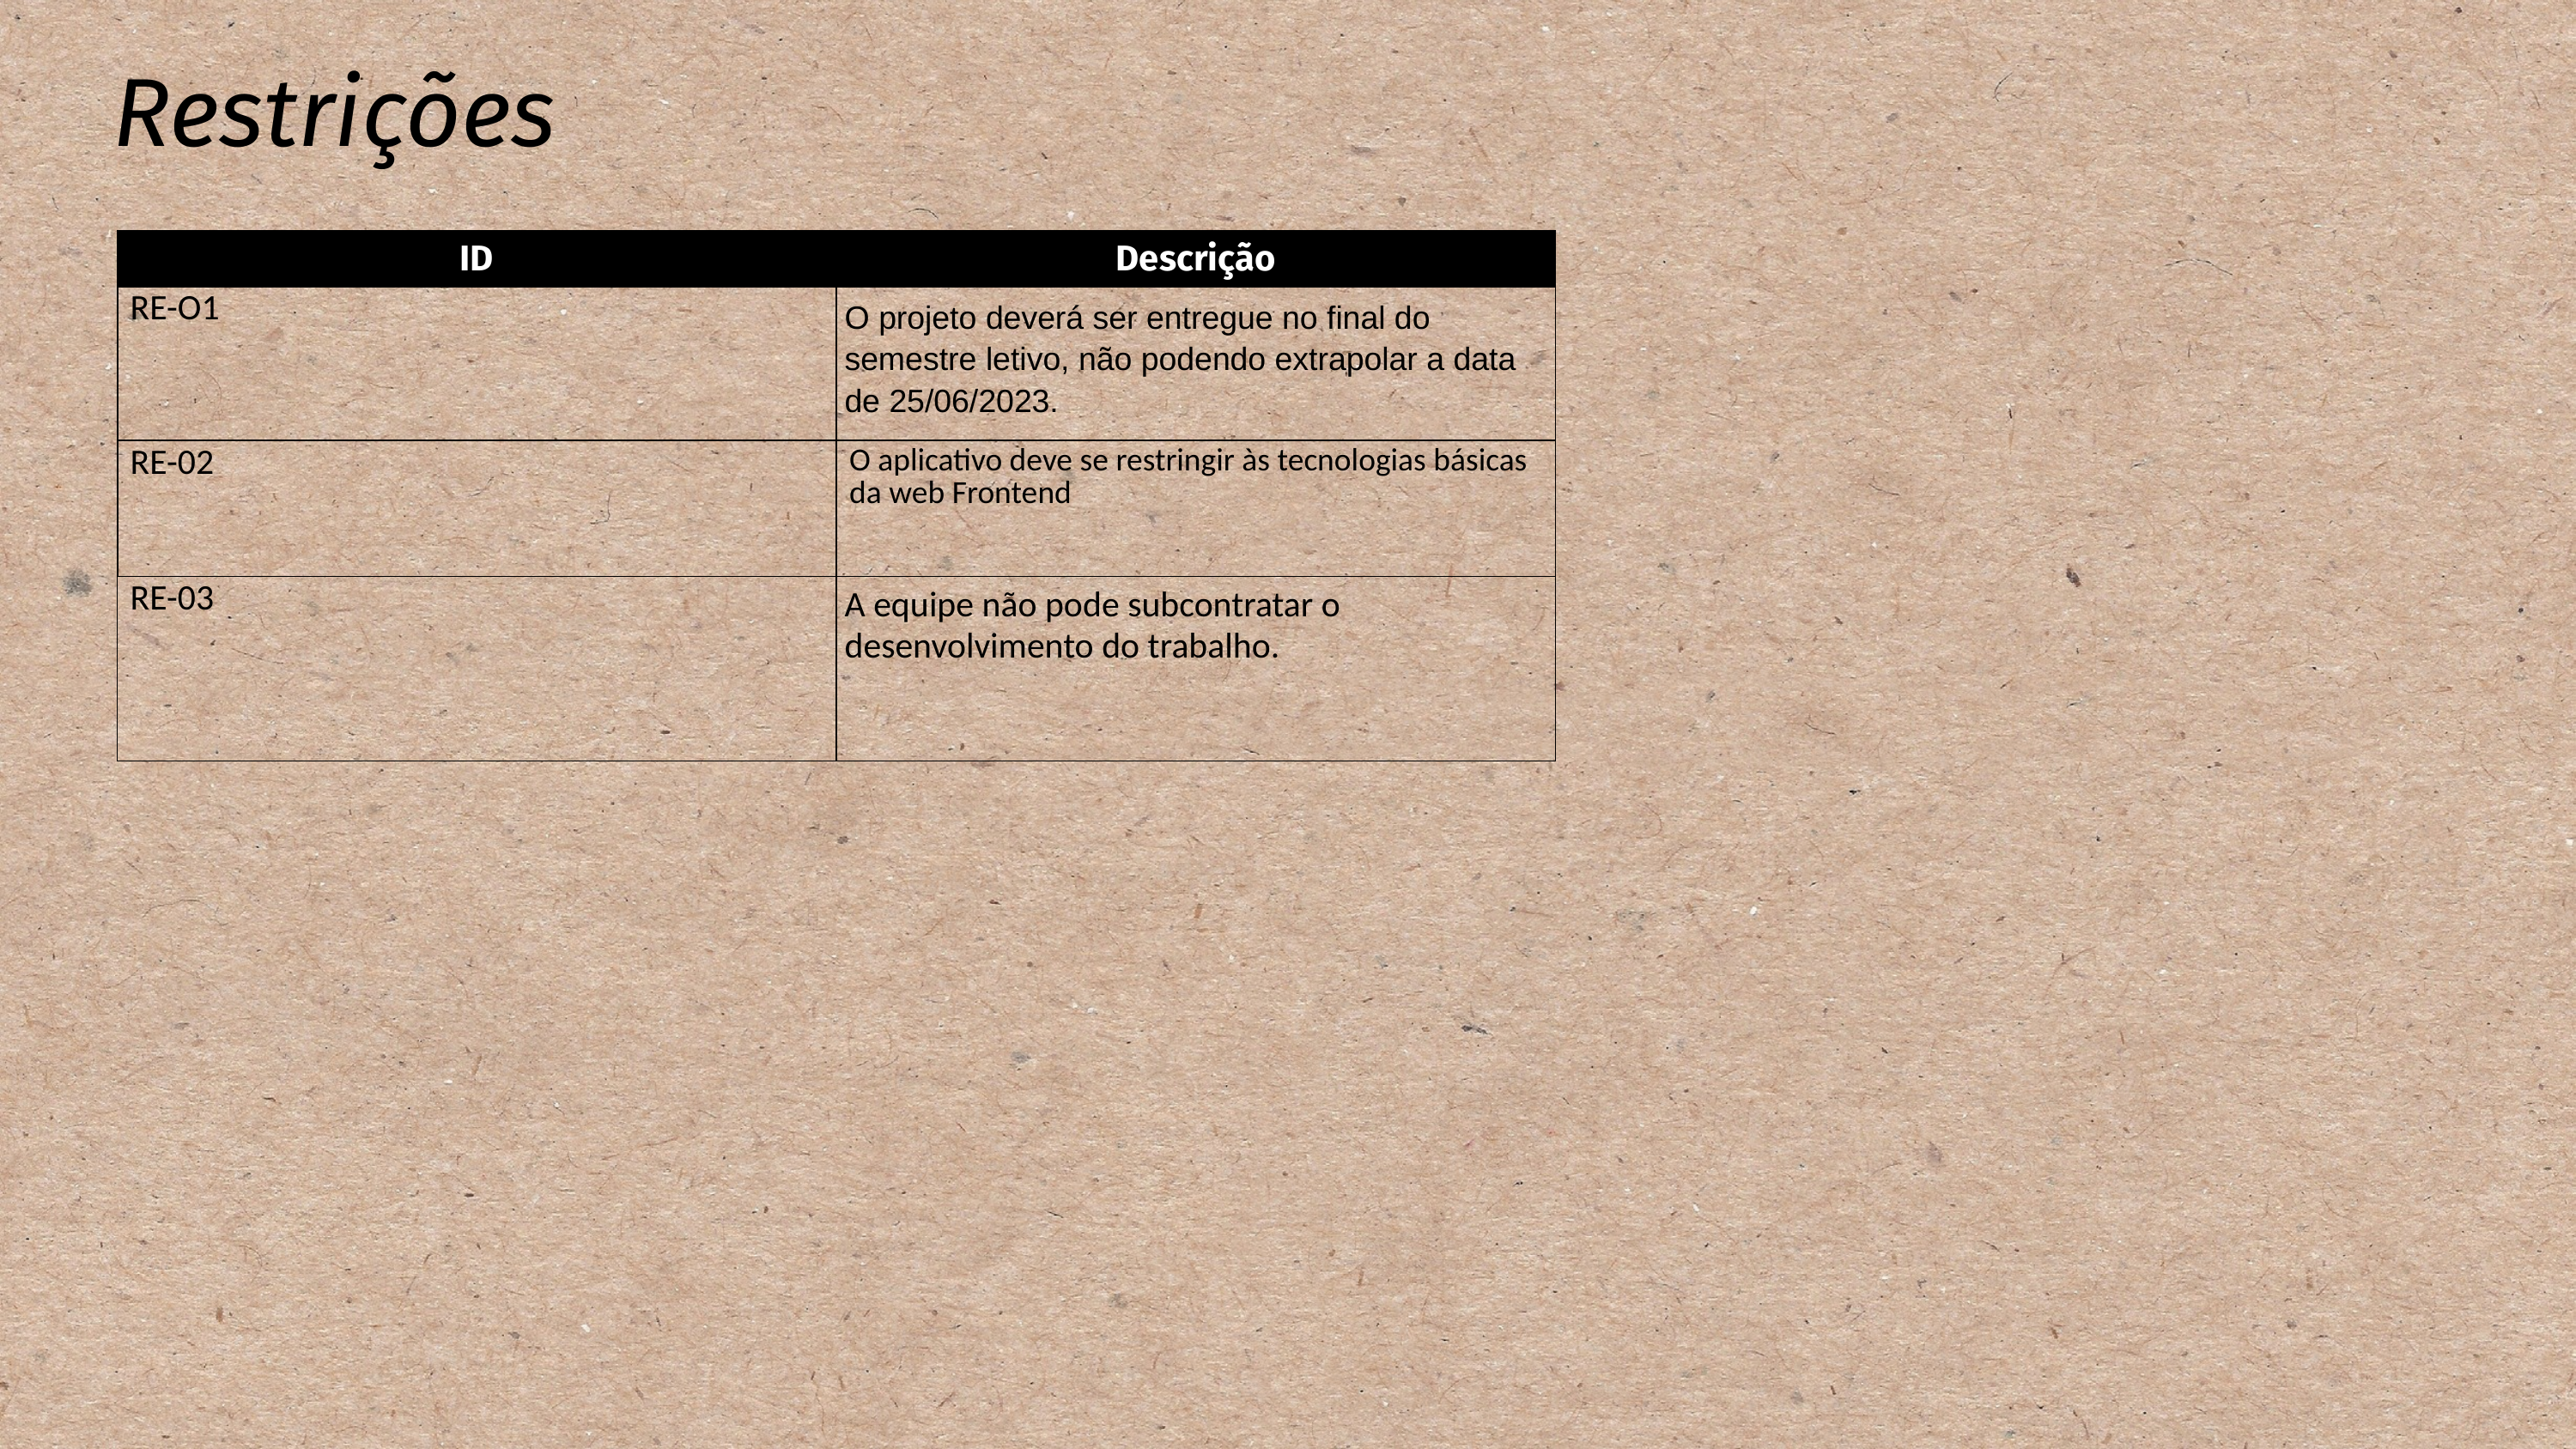

# Restrições
| ID | Descrição |
| --- | --- |
| RE-O1 | O projeto deverá ser entregue no final do semestre letivo, não podendo extrapolar a data de 25/06/2023. |
| RE-02 | O aplicativo deve se restringir às tecnologias básicas da web Frontend |
| RE-03 | A equipe não pode subcontratar o desenvolvimento do trabalho. |